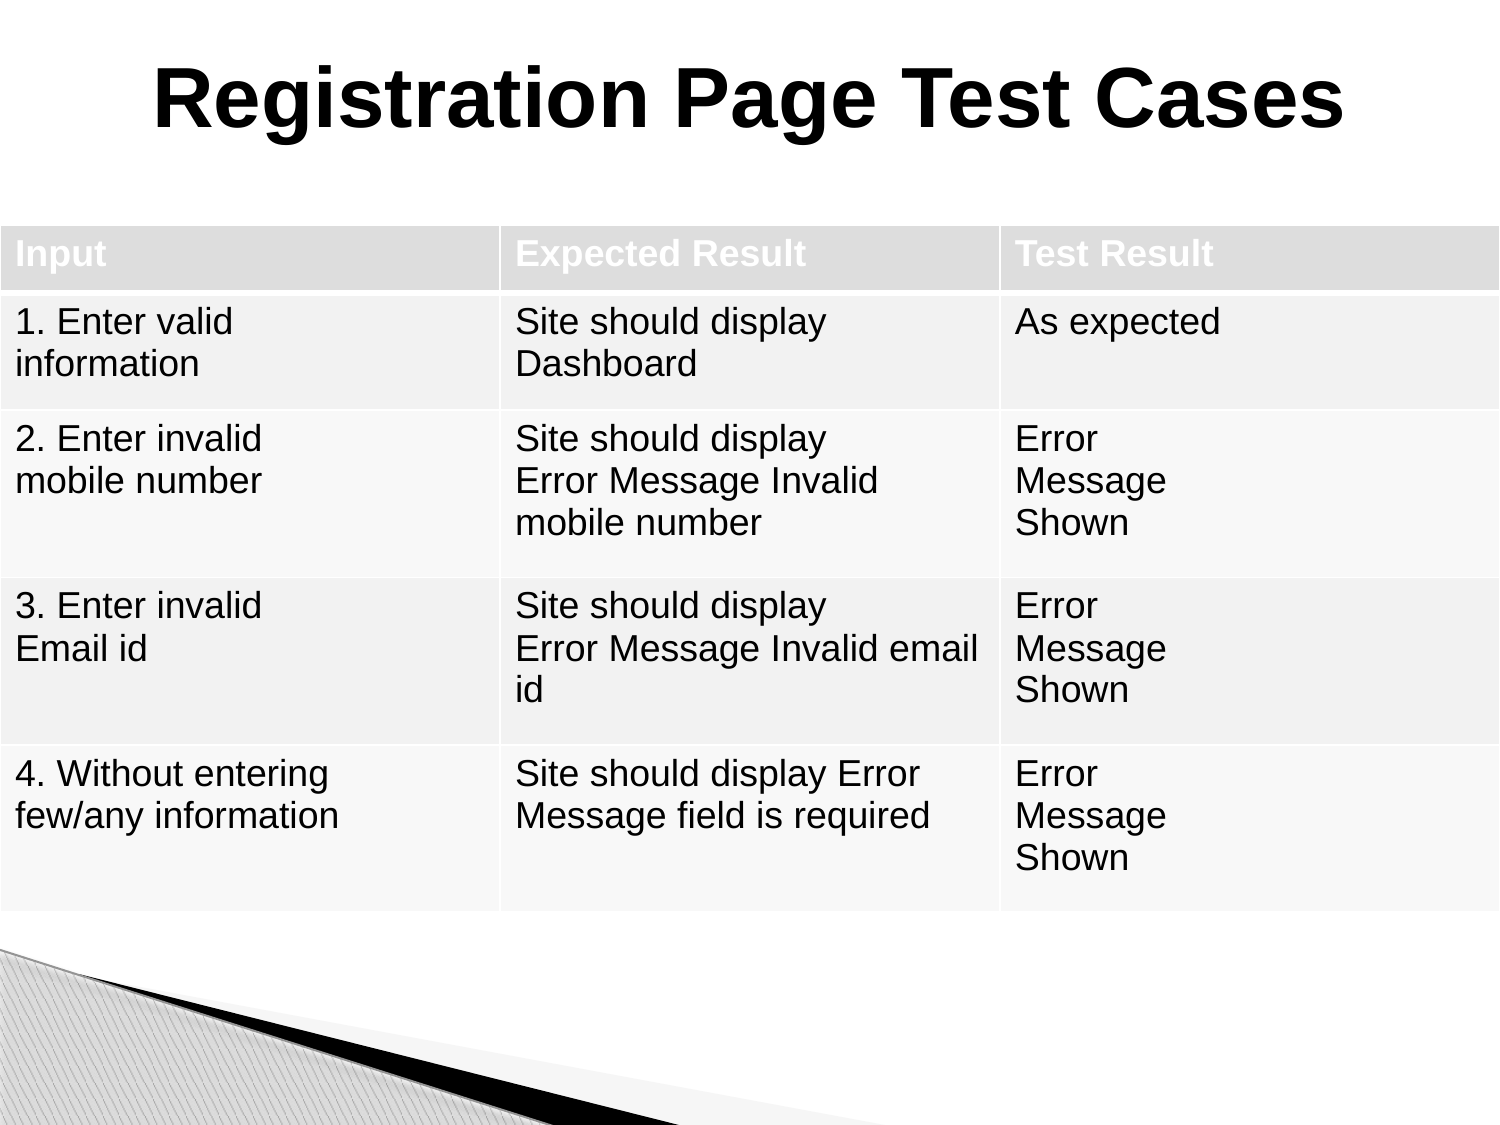

# Registration Page Test Cases
| Input | Expected Result | Test Result |
| --- | --- | --- |
| 1. Enter valid information | Site should display Dashboard | As expected |
| 2. Enter invalid mobile number | Site should display Error Message Invalid mobile number | Error Message Shown |
| 3. Enter invalid Email id | Site should display Error Message Invalid email id | Error Message Shown |
| 4. Without entering few/any information | Site should display Error Message field is required | Error Message Shown |